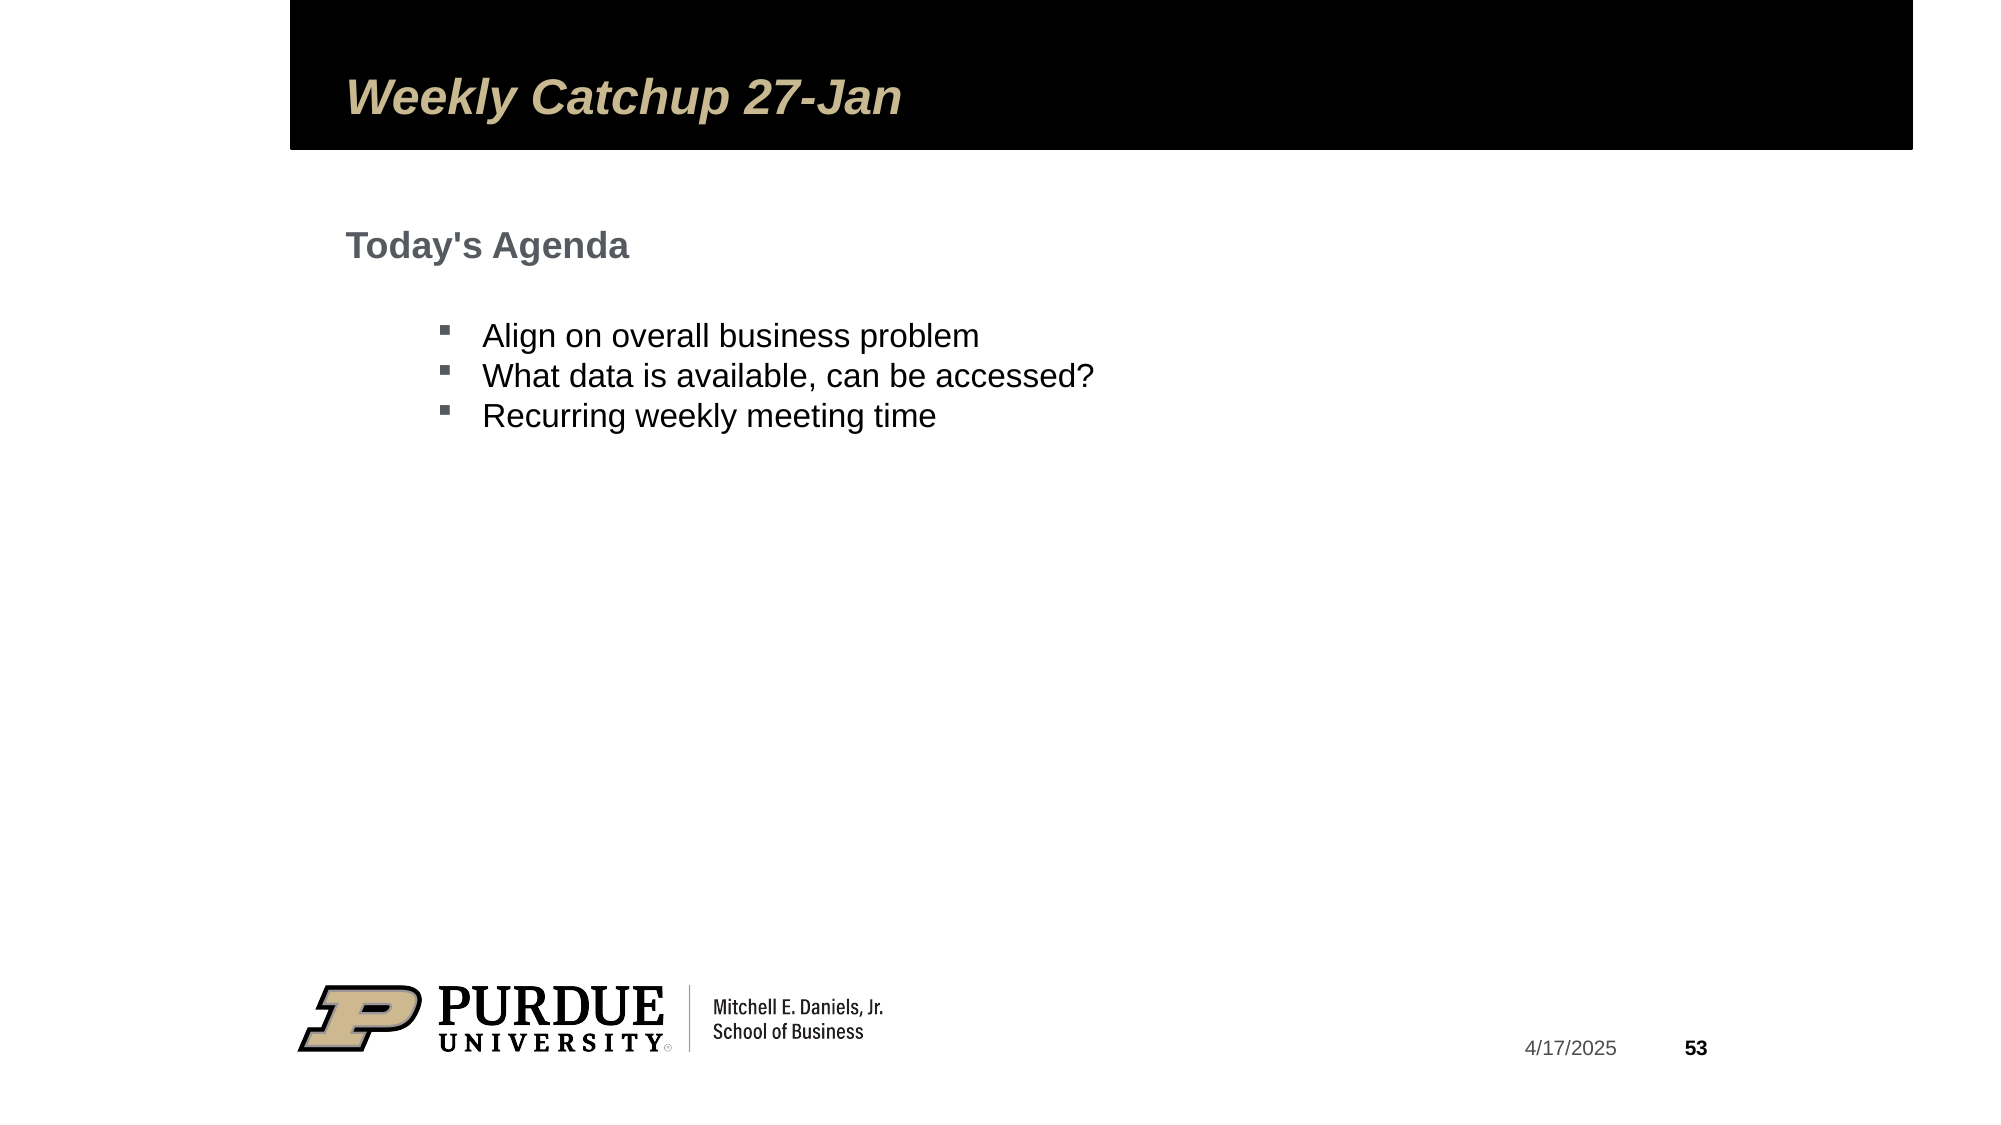

# Weekly Catchup 27-Jan
Today's Agenda
Align on overall business problem
What data is available, can be accessed?
Recurring weekly meeting time

53
4/17/2025